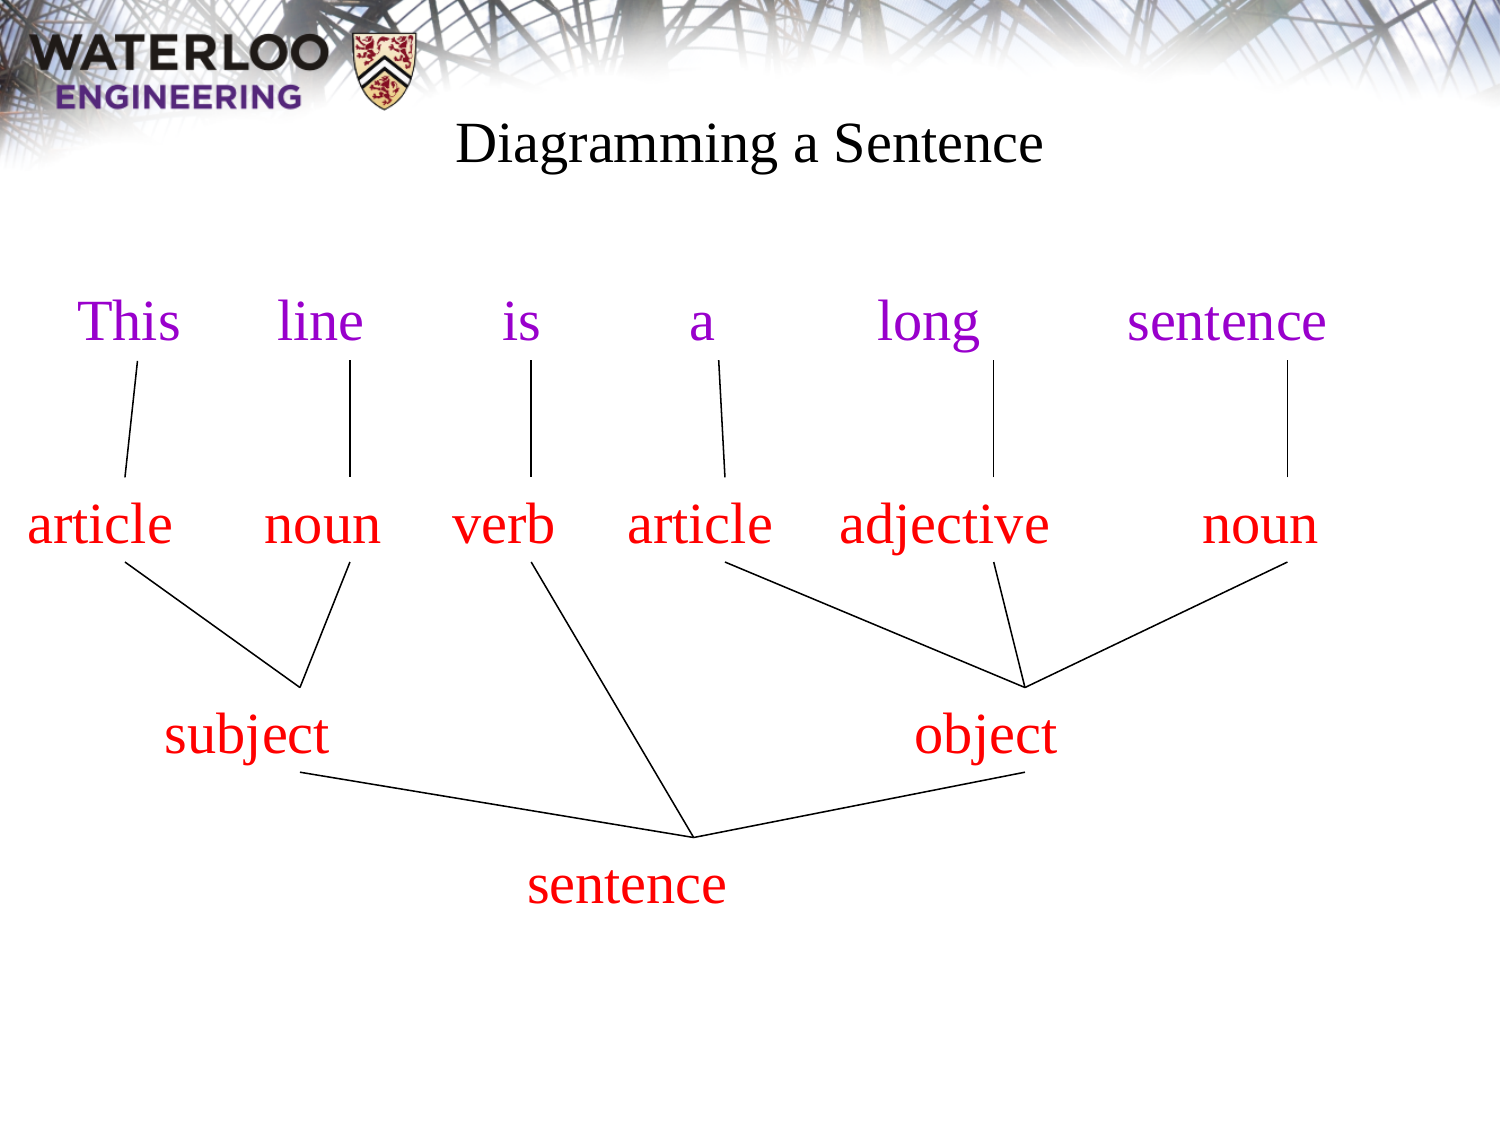

18
# Diagramming a Sentence
This
line
is
a
long
sentence
article
noun
verb
article
adjective
noun
subject
object
sentence